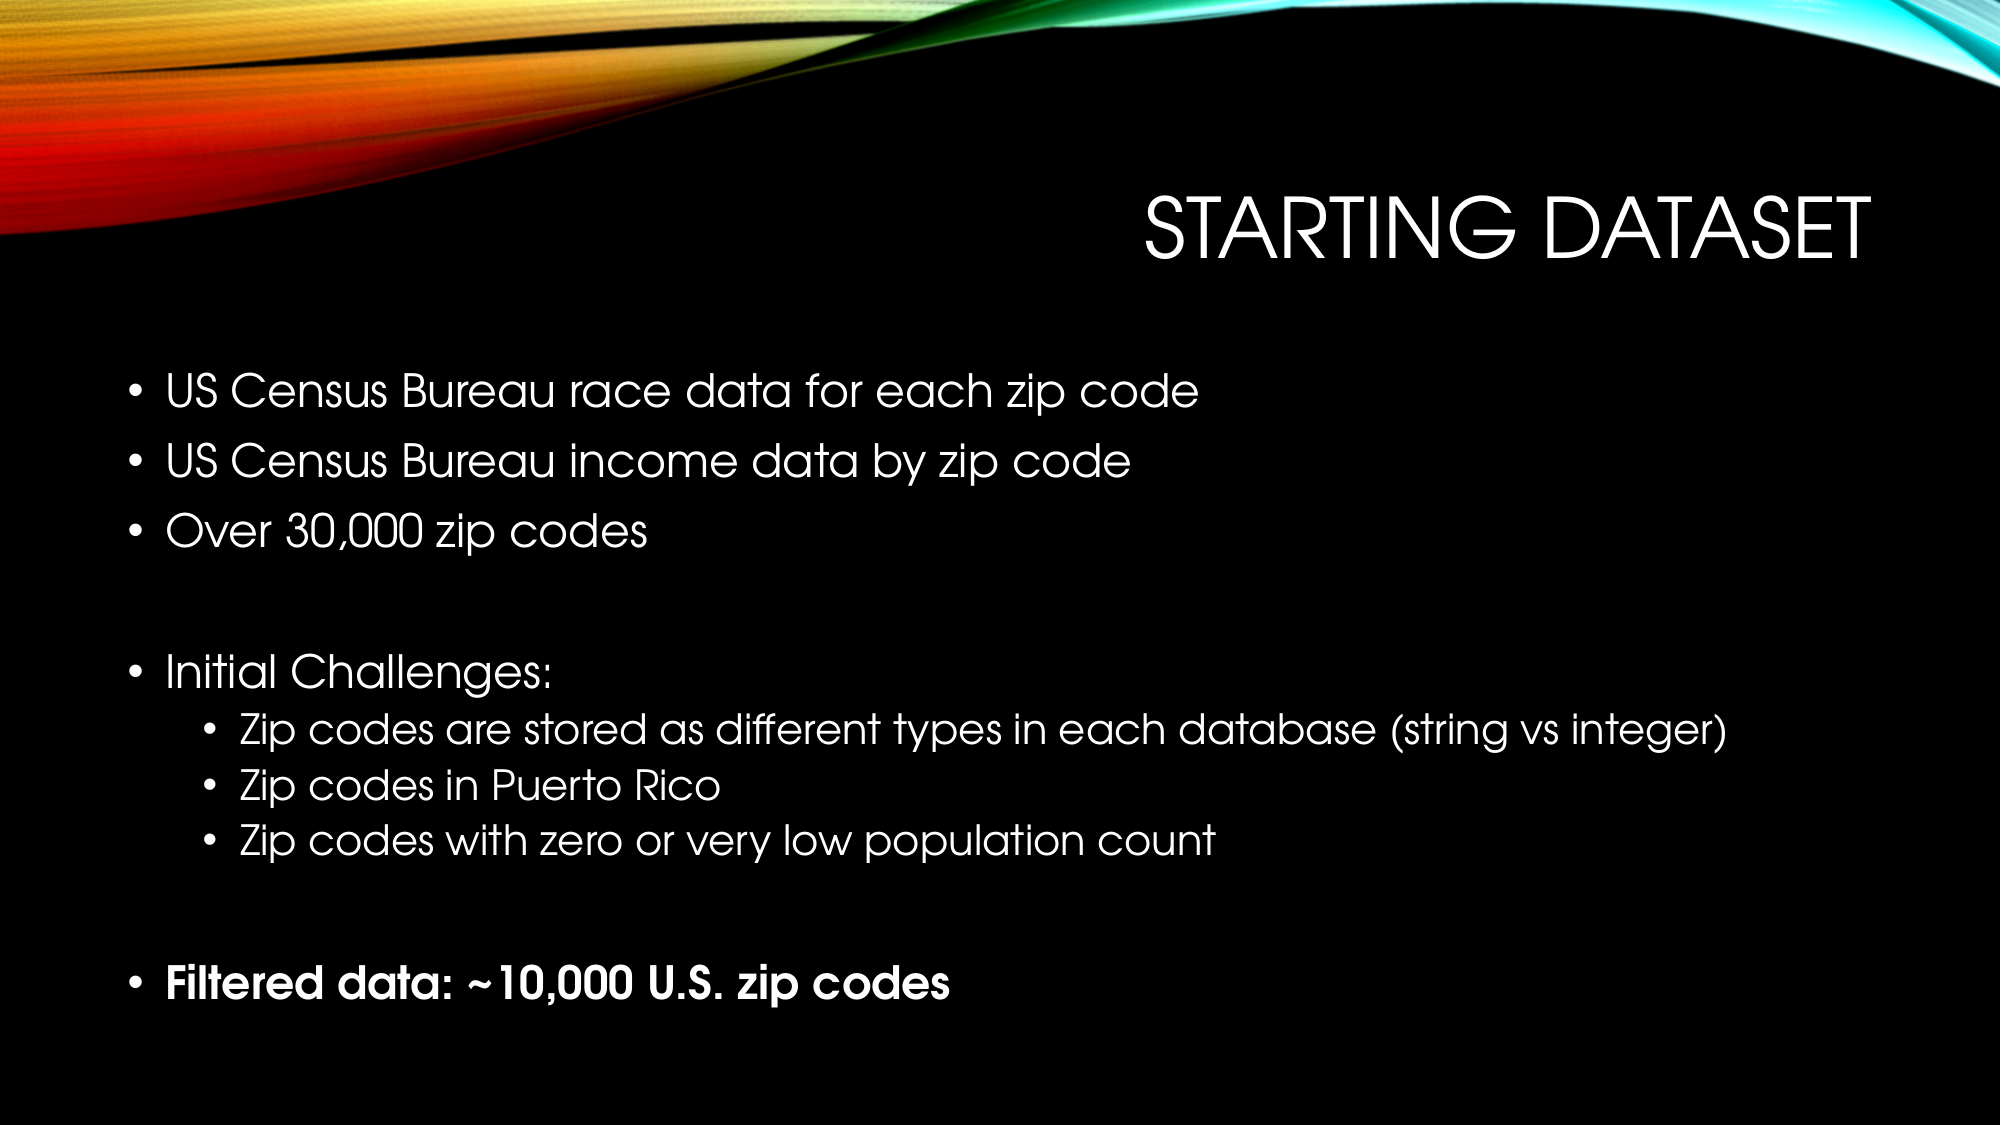

# STARTING dataset
US Census Bureau race data for each zip code
US Census Bureau income data by zip code
Over 30,000 zip codes

Initial Challenges:
Zip codes are stored as different types in each database (string vs integer)
Zip codes in Puerto Rico
Zip codes with zero or very low population count

Filtered data: ~10,000 U.S. zip codes